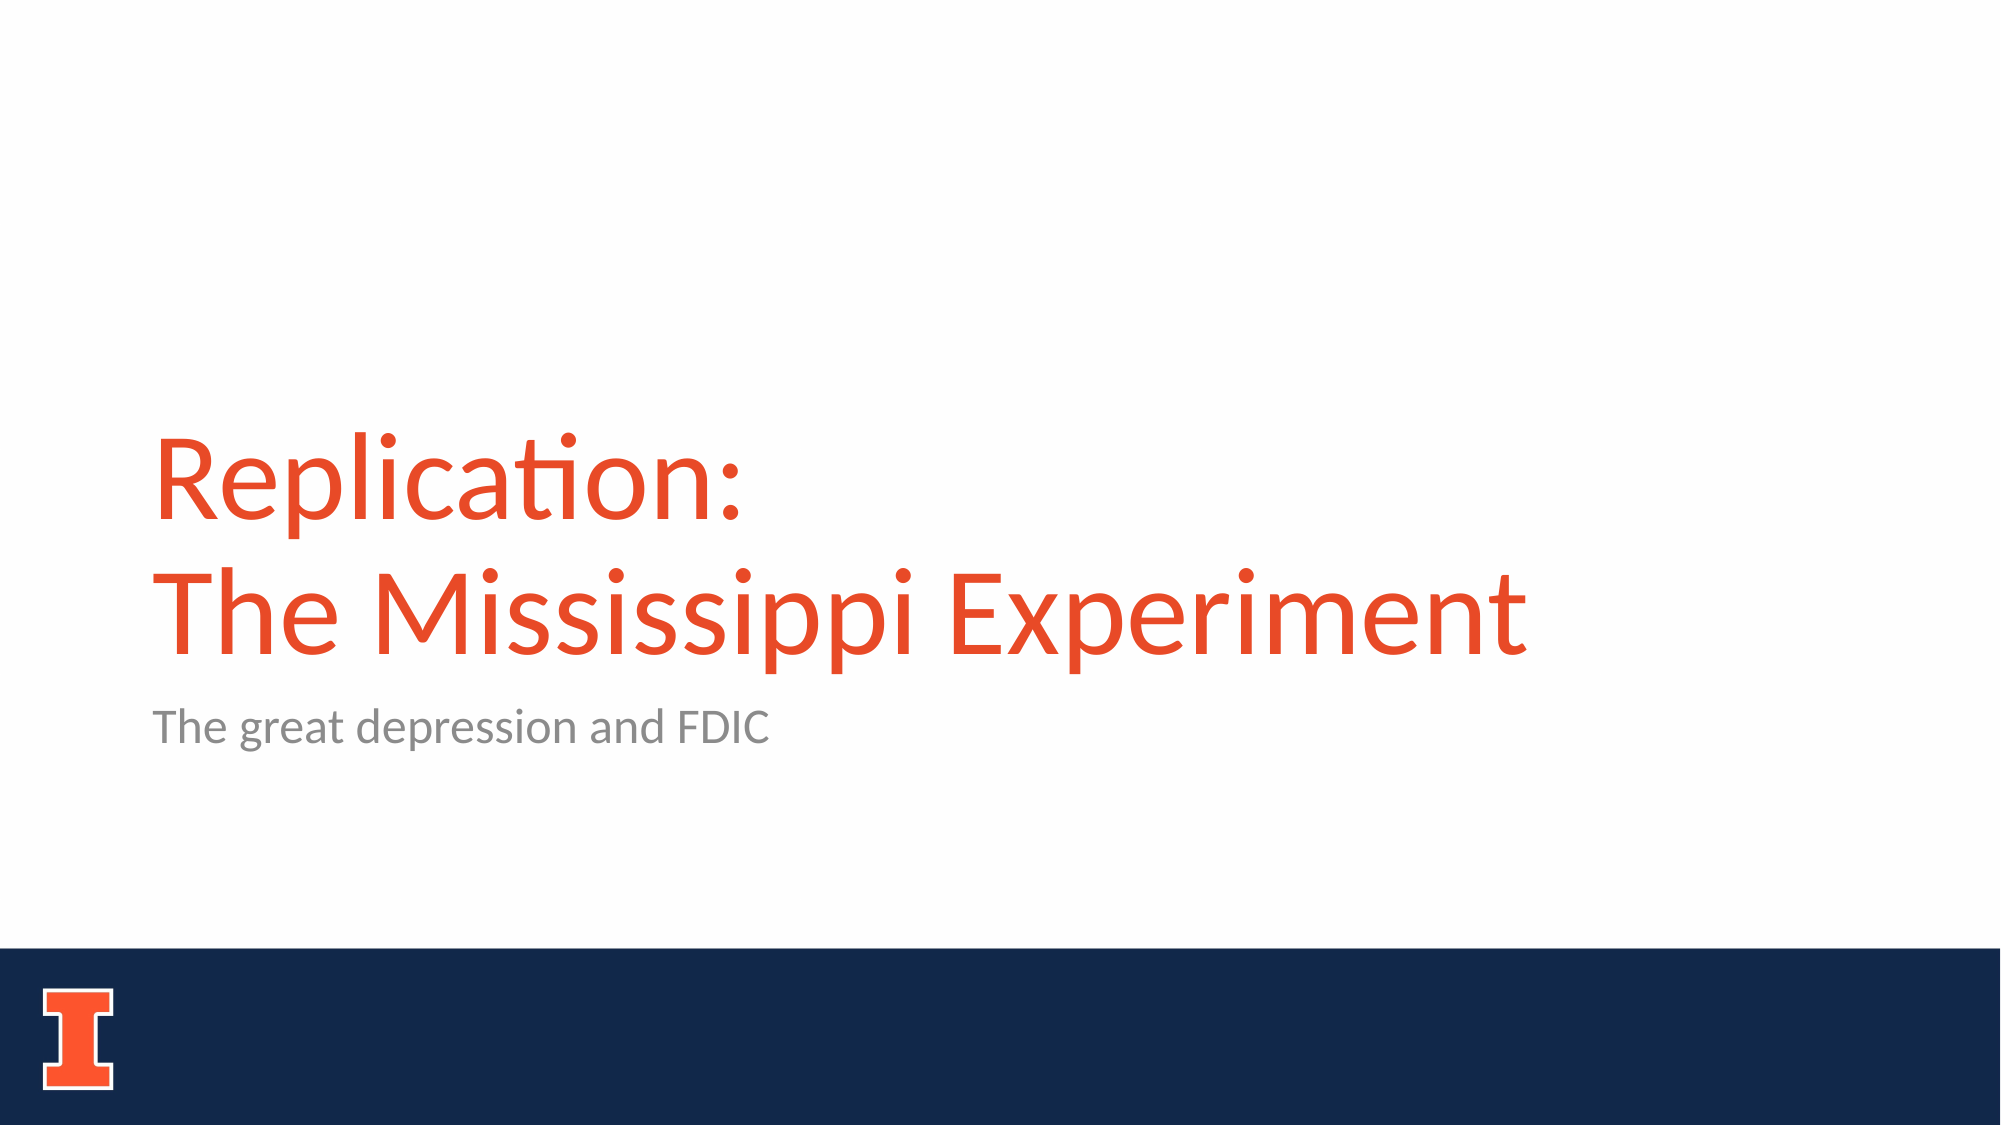

# Replication: The Mississippi Experiment
The great depression and FDIC